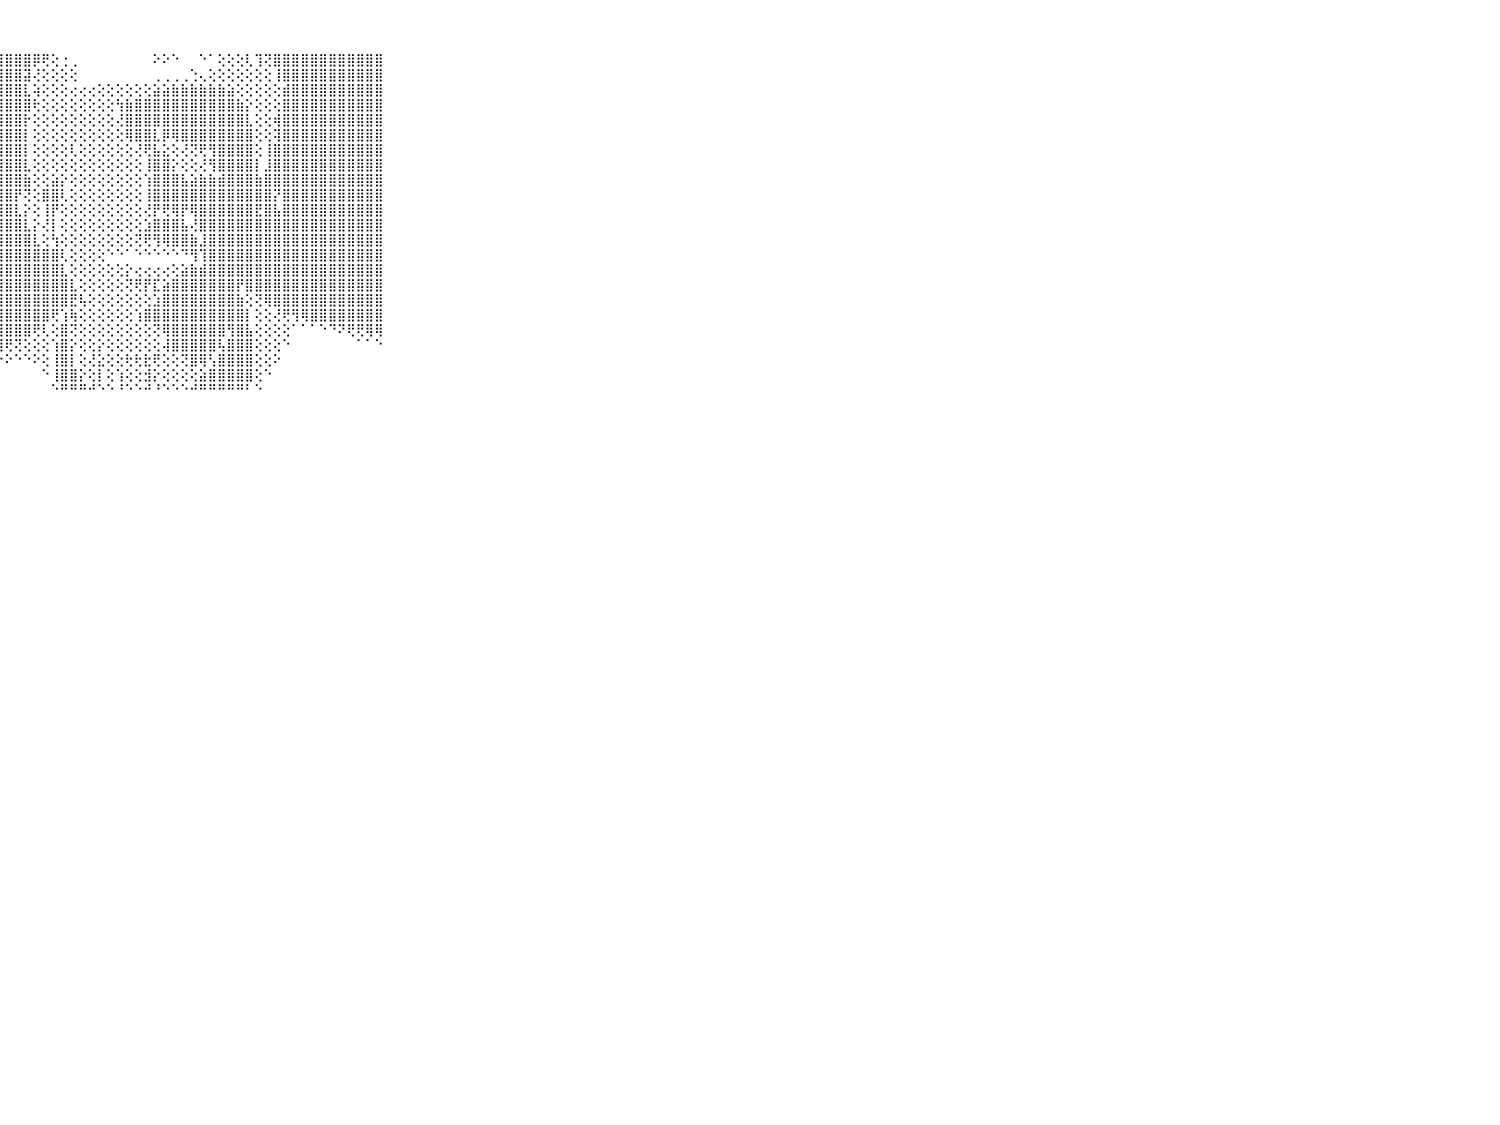

⠀⠀⠀⠀⠀⠀⠀⠀⠀⠀⠀⣿⣿⣿⣿⣿⣿⣿⣿⣿⣿⣿⣿⣿⣿⣿⣿⣿⣿⣿⣿⡿⢟⢕⢐⢀⠀⠀⠀⠀⠀⠀⠀⠀⠕⠕⠑⠀⠀⠑⠁⢕⢕⢕⢇⢹⢝⣿⣿⣿⣿⣿⣿⣿⣿⣿⣿⣿⣿⠀⠀⠀⠀⠀⠀⠀⠀⠀⠀⠀⠀
⠀⠀⠀⠀⠀⠀⠀⠀⠀⠀⠀⣿⣿⣿⣿⣿⣿⣿⣿⣿⣿⣿⣿⣿⣿⣿⣿⣿⣿⣿⣽⢜⢕⢕⢕⢕⠀⠀⠀⠀⠀⠀⠀⠀⢀⢀⢀⢀⢑⢄⢕⢕⢕⢕⢕⢕⢕⢸⣿⣿⣿⣿⣿⣿⣿⣿⣿⣿⣿⠀⠀⠀⠀⠀⠀⠀⠀⠀⠀⠀⠀
⠀⠀⠀⠀⠀⠀⠀⠀⠀⠀⠀⣿⣿⣿⣿⣿⣿⣿⣿⣿⣿⣿⣿⣿⣿⣿⣿⣿⣿⣿⣇⢵⢕⢕⢕⢔⢔⢔⢕⢕⢕⢕⢕⢕⣵⣵⣷⣷⣷⣷⣷⣷⣵⢕⢕⢕⢕⢕⣾⣿⣿⣿⣿⣿⣿⣿⣿⣿⣿⠀⠀⠀⠀⠀⠀⠀⠀⠀⠀⠀⠀
⠀⠀⠀⠀⠀⠀⠀⠀⠀⠀⠀⣿⣿⣿⣿⣿⣿⣿⣿⣿⣿⣿⣿⣿⣿⣿⣿⣿⣿⣿⣿⢗⢕⢕⢕⢕⢕⢕⢕⢕⢳⣷⣿⣿⣿⣿⣿⣿⣿⣿⣿⣿⣿⣷⡕⢕⢕⢕⣿⣿⣿⣿⣿⣿⣿⣿⣿⣿⣿⠀⠀⠀⠀⠀⠀⠀⠀⠀⠀⠀⠀
⠀⠀⠀⠀⠀⠀⠀⠀⠀⠀⠀⣿⣿⣿⣿⣿⣿⣿⣿⣿⣿⣿⣿⣿⣿⣿⣿⣿⣿⣿⡗⢕⢕⢕⢕⢕⢕⢕⢕⢕⢜⣿⣿⣿⣿⣿⣿⣿⣿⣿⣿⣿⣿⣿⣇⢕⢕⢾⣿⣿⣿⣿⣿⣿⣿⣿⣿⣿⣿⠀⠀⠀⠀⠀⠀⠀⠀⠀⠀⠀⠀
⠀⠀⠀⠀⠀⠀⠀⠀⠀⠀⠀⣿⣿⣿⣿⣿⣿⣿⣿⣿⣿⣿⣿⣿⣿⣿⣿⣿⣿⣿⡇⢕⢕⢕⢕⢕⢕⢕⢕⢕⢕⢿⣿⣿⣇⡿⢿⣿⣿⣿⣿⣿⣿⣿⣿⢕⢕⢽⣿⣿⣿⣿⣿⣿⣿⣿⣿⣿⣿⠀⠀⠀⠀⠀⠀⠀⠀⠀⠀⠀⠀
⠀⠀⠀⠀⠀⠀⠀⠀⠀⠀⠀⣿⣿⣿⣿⣿⣿⣿⣿⣿⣿⣿⣿⣿⣿⣿⣿⣿⣿⣿⡇⢕⢕⢕⢕⢇⢕⢕⢕⢕⢕⢕⢜⢟⣧⣕⢕⢜⢝⢟⢻⣿⣿⣿⣿⢕⢸⣿⣿⣿⣿⣿⣿⣿⣿⣿⣿⣿⣿⠀⠀⠀⠀⠀⠀⠀⠀⠀⠀⠀⠀
⠀⠀⠀⠀⠀⠀⠀⠀⠀⠀⠀⣿⣿⣿⣿⣿⣿⣿⣿⣿⣿⣿⣿⣿⣿⣿⣿⣿⣿⣿⣇⢕⢕⢕⢕⢕⢕⢕⢕⢕⢕⢕⢕⢸⣿⣿⡕⢕⢕⢜⢻⣿⣿⣿⣿⡇⣸⣿⣿⣿⣿⣿⣿⣿⣿⣿⣿⣿⣿⠀⠀⠀⠀⠀⠀⠀⠀⠀⠀⠀⠀
⠀⠀⠀⠀⠀⠀⠀⠀⠀⠀⠀⣿⣿⣿⣿⣿⣿⣿⣿⣿⣿⣿⣿⣿⣿⣿⣿⣿⣿⣿⣷⢕⢕⣵⡕⢕⢕⢕⢕⢕⢕⢕⢕⢱⣿⣿⣿⣧⣵⣷⣷⣾⣿⣿⣿⣷⣿⣿⣿⣿⣿⣿⣿⣿⣿⣿⣿⣿⣿⠀⠀⠀⠀⠀⠀⠀⠀⠀⠀⠀⠀
⠀⠀⠀⠀⠀⠀⠀⠀⠀⠀⠀⣿⣿⣿⣿⣿⣿⣿⣿⣿⣿⣿⣿⣿⣿⣿⣿⣿⣿⡟⢝⢕⣿⣿⢇⢕⢕⢕⢕⢕⢕⢕⢕⢸⣿⣿⣿⣿⣿⣿⣿⣿⣿⣿⣿⣿⣿⡝⣿⣿⣿⣿⣿⣿⣿⣿⣿⣿⣿⠀⠀⠀⠀⠀⠀⠀⠀⠀⠀⠀⠀
⠀⠀⠀⠀⠀⠀⠀⠀⠀⠀⠀⣿⣿⣿⣿⣿⣿⣿⣿⣿⣿⣿⣿⣿⣿⣿⣿⣿⣿⣇⡕⢕⢸⡟⢕⢕⢕⢕⢕⢕⢕⢕⢕⢜⡟⢟⢿⡟⢿⣿⣿⣿⣿⣿⣿⣟⣿⣧⣿⣿⣿⣿⣿⣿⣿⣿⣿⣿⣿⠀⠀⠀⠀⠀⠀⠀⠀⠀⠀⠀⠀
⠀⠀⠀⠀⠀⠀⠀⠀⠀⠀⠀⣿⣿⣿⣿⣿⣿⣿⣿⣿⣿⣿⣿⣿⣿⣿⣿⣿⣿⣿⣇⡕⢜⡇⢕⢕⢕⢕⢕⢕⢕⢕⢕⣱⣿⣿⣿⣧⢜⣿⣿⣿⣿⣿⣿⣿⣿⣿⣿⣿⣿⣿⣿⣿⣿⣿⣿⣿⣿⠀⠀⠀⠀⠀⠀⠀⠀⠀⠀⠀⠀
⠀⠀⠀⠀⠀⠀⠀⠀⠀⠀⠀⣿⣿⣿⣿⣿⣿⣿⣿⣿⣿⣿⣿⣿⣿⣿⣿⣿⣿⣿⣿⣇⢕⢳⢕⢕⢕⢕⢕⢕⢕⢕⢝⢟⢻⢿⣿⣿⣷⣸⣿⣿⣿⣿⣿⣿⣿⣿⣿⣿⣿⣿⣿⣿⣿⣿⣿⣿⣿⠀⠀⠀⠀⠀⠀⠀⠀⠀⠀⠀⠀
⠀⠀⠀⠀⠀⠀⠀⠀⠀⠀⠀⣿⣿⣿⣿⣿⣿⣿⣿⣿⣿⣿⣿⣿⣿⣿⣿⣿⣿⣿⣿⣿⣿⣿⢇⢕⢕⢕⢕⠑⠑⠁⠑⠑⠑⠑⠑⠙⢻⢹⣿⣿⣿⣿⣿⣿⣿⣿⣿⣿⣿⣿⣿⣿⣿⣿⣿⣿⣿⠀⠀⠀⠀⠀⠀⠀⠀⠀⠀⠀⠀
⠀⠀⠀⠀⠀⠀⠀⠀⠀⠀⠀⣿⣿⣿⣿⣿⣿⣿⣿⣿⣿⣿⣿⣿⣿⣿⣿⣿⣿⣿⣿⣿⣿⣿⣇⢕⢕⢕⢕⢕⢕⡕⢔⢔⢔⢔⢕⣵⣷⣾⣿⣿⣿⣿⣿⣿⣿⣿⣿⣿⣿⣿⣿⣿⣿⣿⣿⣿⣿⠀⠀⠀⠀⠀⠀⠀⠀⠀⠀⠀⠀
⠀⠀⠀⠀⠀⠀⠀⠀⠀⠀⠀⣿⣿⣿⣿⣿⣿⣿⣿⣿⣿⣿⣿⣿⣿⣿⣿⣿⣿⣿⣿⣿⣿⣿⣿⣇⢕⢕⢕⢕⢕⢝⢟⡟⣏⣵⣿⣿⣿⣿⣿⣿⣿⡟⣿⣿⣿⣿⣿⣿⣿⣿⣿⣿⣿⣿⣿⣿⣿⠀⠀⠀⠀⠀⠀⠀⠀⠀⠀⠀⠀
⠀⠀⠀⠀⠀⠀⠀⠀⠀⠀⠀⣿⣿⣿⣿⣿⣿⣿⣿⣿⣿⣿⣿⣿⣿⣿⣿⣿⣿⣿⣿⣿⣿⣿⣿⣟⢧⢕⢕⢕⢕⢕⢕⢕⣱⣿⣿⣿⣿⣿⣿⣿⣿⣷⢕⢝⢿⣿⣿⣿⣿⣿⣿⣿⣿⣿⣿⣿⣿⠀⠀⠀⠀⠀⠀⠀⠀⠀⠀⠀⠀
⠀⠀⠀⠀⠀⠀⠀⠀⠀⠀⠀⣿⣿⣿⣿⣿⣿⣿⣿⣿⣿⣿⣿⣿⣿⣿⣿⣿⣿⣿⣿⣿⣿⢟⢱⢷⢕⢕⢕⢕⢕⢕⢱⣿⣿⣿⣿⣿⣿⣿⣿⣿⣿⣿⡇⢕⢕⢜⢟⢻⢿⣿⣿⣿⣿⣿⣿⣿⣿⠀⠀⠀⠀⠀⠀⠀⠀⠀⠀⠀⠀
⠀⠀⠀⠀⠀⠀⠀⠀⠀⠀⠀⣿⣿⣿⣿⣿⣿⣿⣿⣿⣿⣿⣿⣿⣿⣿⣿⣿⣿⣿⣿⢟⢇⢕⣿⢝⢕⢕⢕⢕⢕⢕⢕⢕⢝⢿⣿⣿⣿⣿⣿⣿⢻⣿⣧⢕⢕⢕⢕⠁⠁⠁⠑⠙⠝⢟⢟⢿⢿⠀⠀⠀⠀⠀⠀⠀⠀⠀⠀⠀⠀
⠀⠀⠀⠀⠀⠀⠀⠀⠀⠀⠀⣿⣿⣿⣿⣿⣿⣿⣿⣿⣿⣿⣿⣿⣿⣿⡿⢿⢟⢝⢕⢕⢕⢱⣿⡕⢕⢕⡕⢕⢕⢕⢕⢕⢕⢼⣿⣿⣿⣿⣿⢧⣿⣿⣿⢕⢕⢕⠑⠀⠀⠀⠀⠀⠀⠀⠁⠁⠑⠀⠀⠀⠀⠀⠀⠀⠀⠀⠀⠀⠀
⠀⠀⠀⠀⠀⠀⠀⠀⠀⠀⠀⣿⣿⣿⣿⣿⣿⣿⣿⣿⣿⣿⣿⢿⢟⢕⢕⠕⠕⠑⠑⠕⢕⢸⣿⡇⢕⢜⣕⢕⢕⢗⢗⣗⢟⢕⢕⢝⣿⢿⢣⣿⣿⣿⣿⢕⢕⠕⠀⠀⠀⠀⠀⠀⠀⠀⠀⠀⠀⠀⠀⠀⠀⠀⠀⠀⠀⠀⠀⠀⠀
⠀⠀⠀⠀⠀⠀⠀⠀⠀⠀⠀⣿⣿⣿⣿⣿⣿⣿⣿⢿⢟⢝⢕⠕⠑⠁⠀⠀⠀⠀⠀⠀⠑⢸⣿⣿⡕⢕⡇⢕⢱⢕⢕⣺⡕⢕⢕⢕⢕⣵⣿⣿⣿⣿⣿⢕⠑⠀⠀⠀⠀⠀⠀⠀⠀⠀⠀⠀⠀⠀⠀⠀⠀⠀⠀⠀⠀⠀⠀⠀⠀
⠀⠀⠀⠀⠀⠀⠀⠀⠀⠀⠀⠛⠛⠛⠛⠛⠛⠋⠑⠑⠑⠑⠀⠀⠀⠀⠀⠀⠀⠀⠀⠀⠀⠑⠛⠛⠛⠚⠑⠑⠘⠑⠑⠚⠘⠑⠑⠑⠚⠛⠛⠛⠛⠛⠃⠑⠀⠀⠀⠀⠀⠀⠀⠀⠀⠀⠀⠀⠀⠀⠀⠀⠀⠀⠀⠀⠀⠀⠀⠀⠀